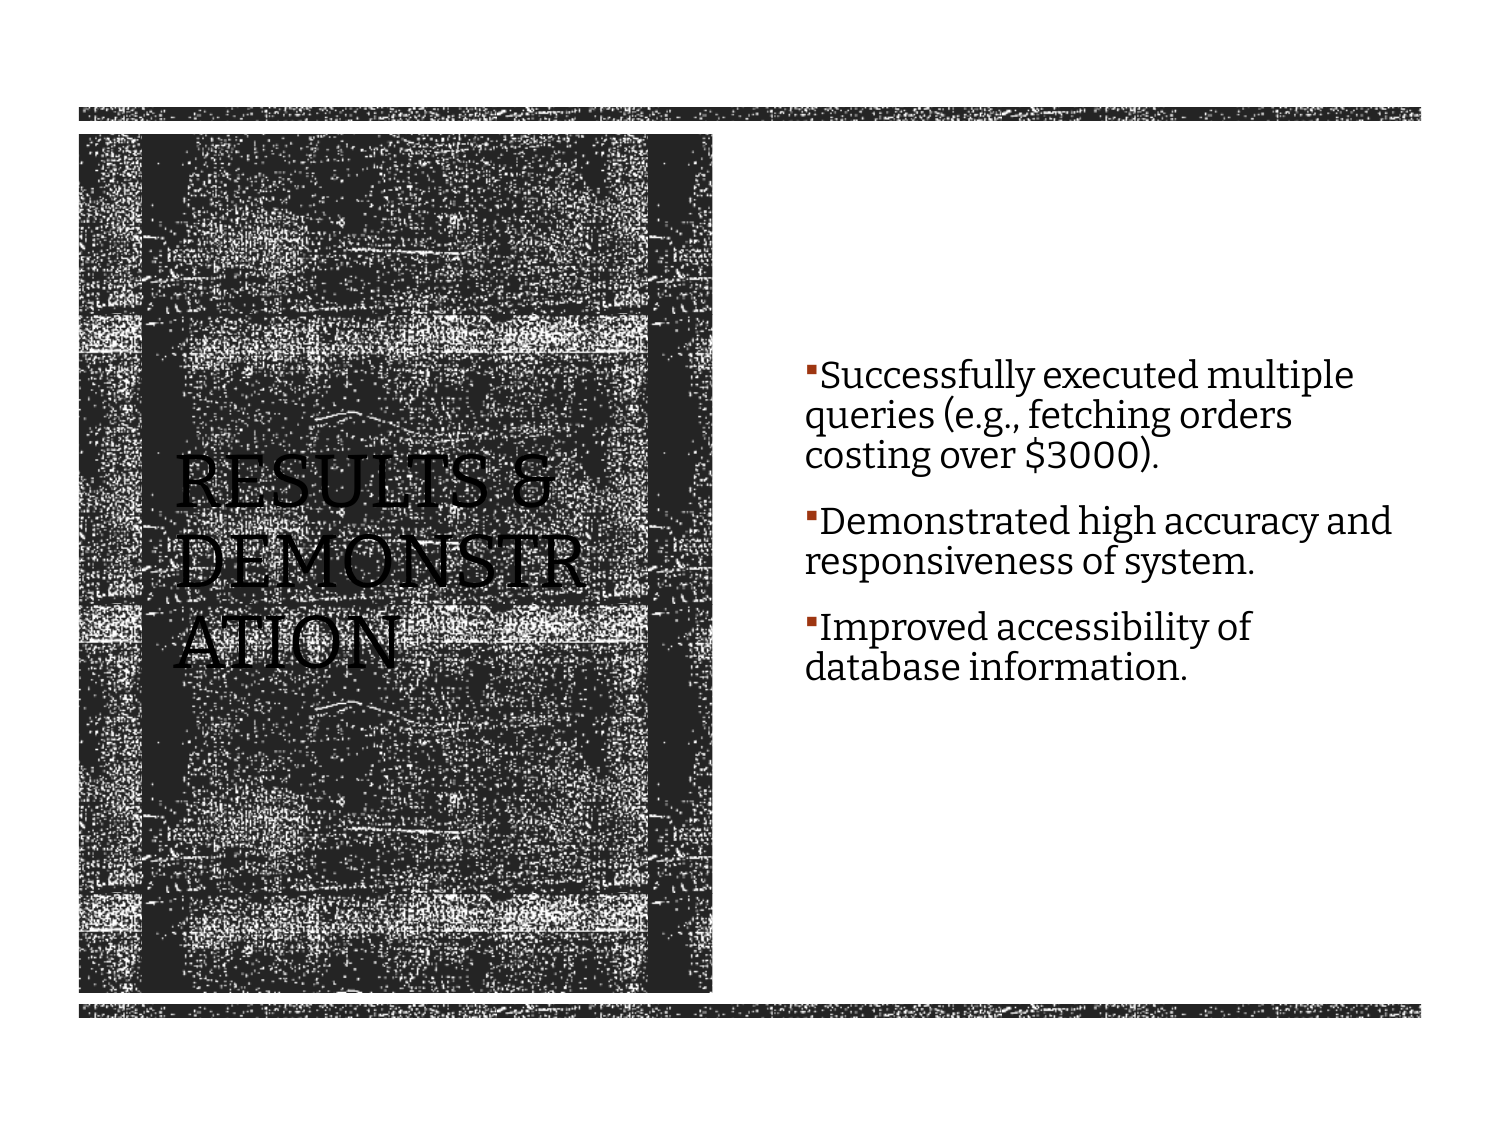

Successfully executed multiple queries (e.g., fetching orders costing over $3000).
Demonstrated high accuracy and responsiveness of system.
Improved accessibility of database information.

# Results & Demonstration